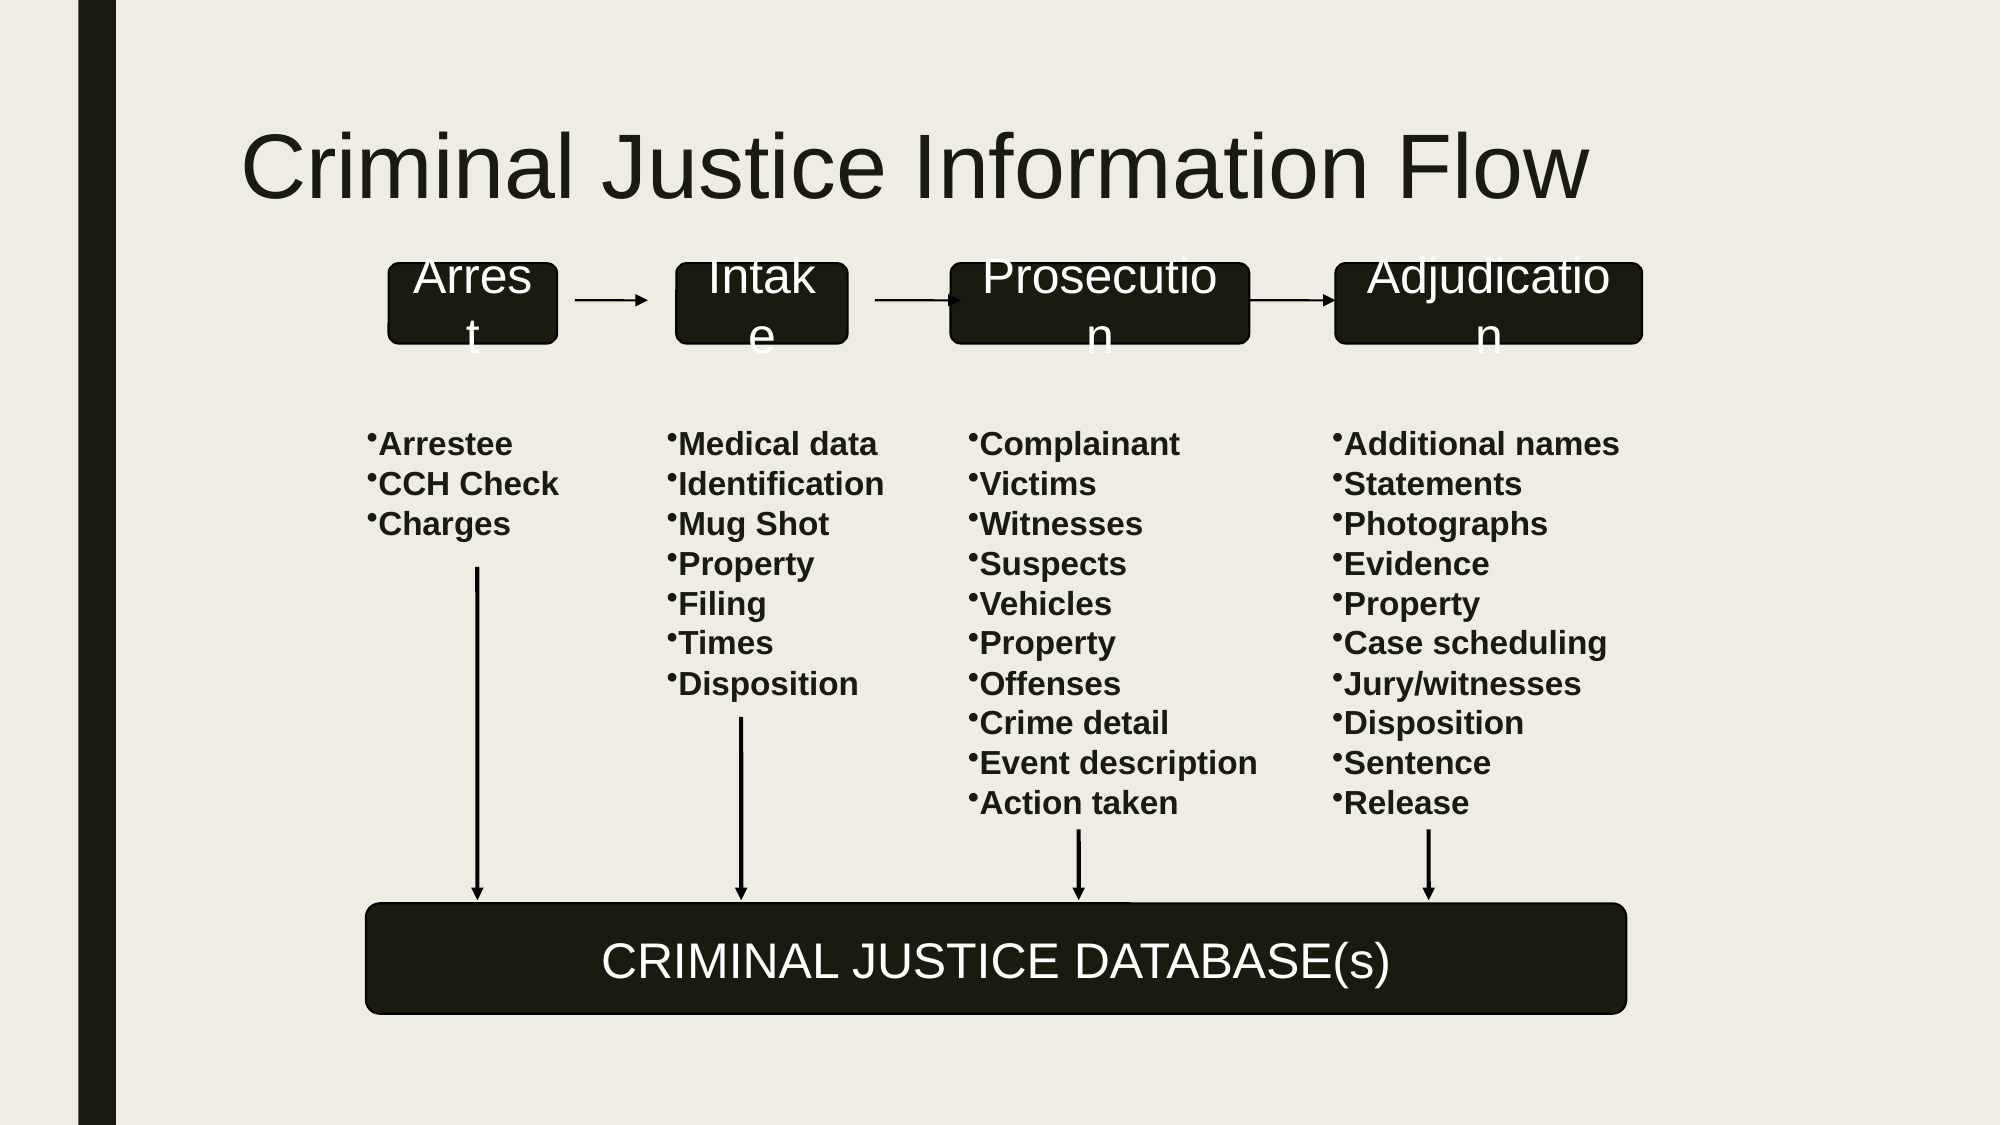

# Criminal Justice Information Flow
Arrest
Arrestee
CCH Check
Charges

CRIMINAL JUSTICE DATABASE(s)
Adjudication

Additional names
Statements
Photographs
Evidence
Property
Case scheduling
Jury/witnesses
Disposition
Sentence
Release

Intake

Medical data
Identification
Mug Shot
Property
Filing
Times
Disposition

Prosecution

Complainant
Victims
Witnesses
Suspects
Vehicles
Property
Offenses
Crime detail
Event description
Action taken